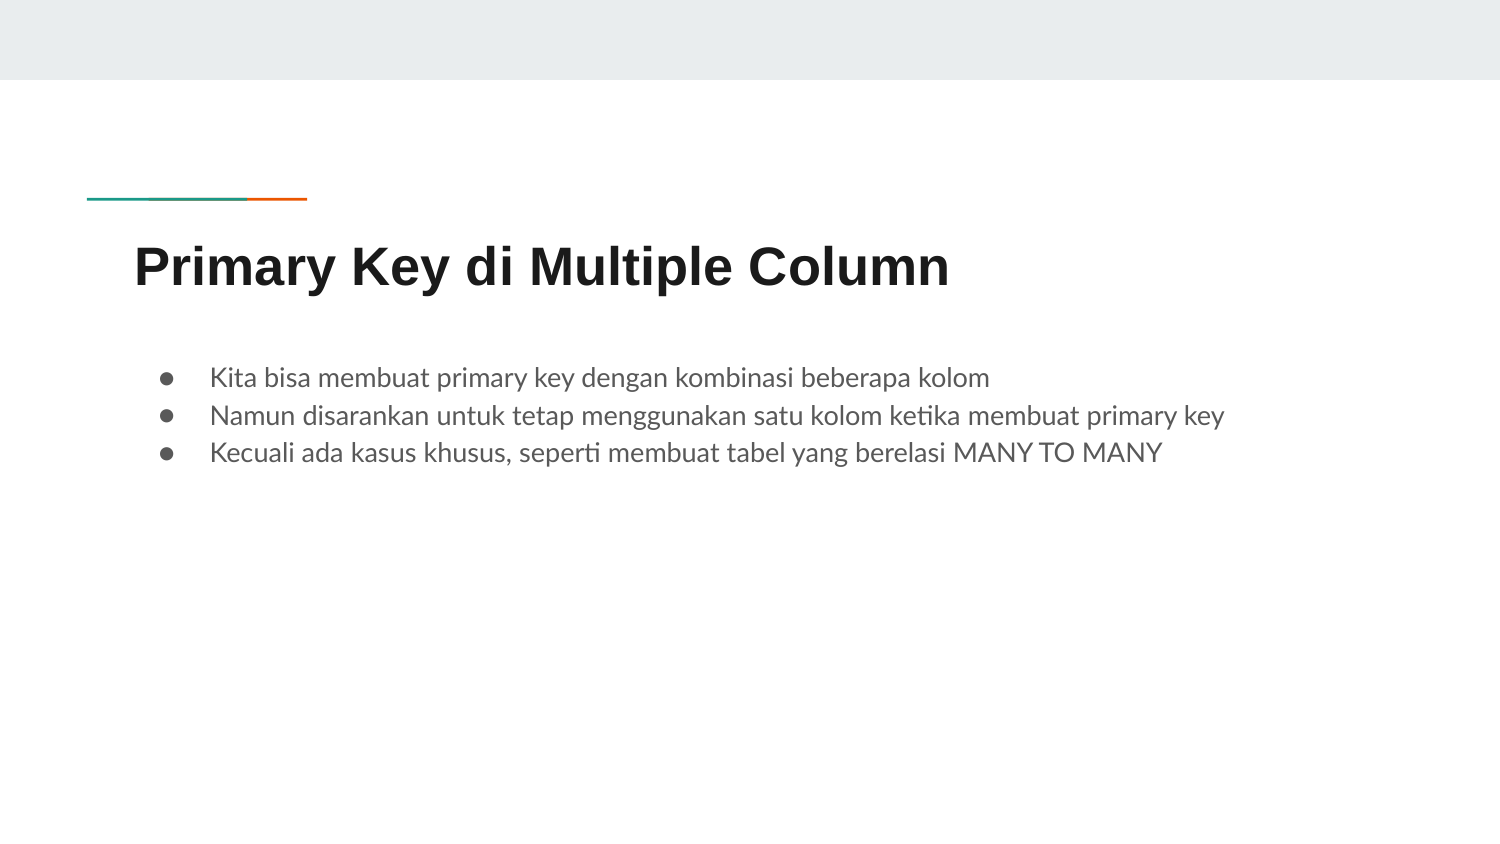

# Primary Key di Multiple Column
Kita bisa membuat primary key dengan kombinasi beberapa kolom
Namun disarankan untuk tetap menggunakan satu kolom ketika membuat primary key
Kecuali ada kasus khusus, seperti membuat tabel yang berelasi MANY TO MANY